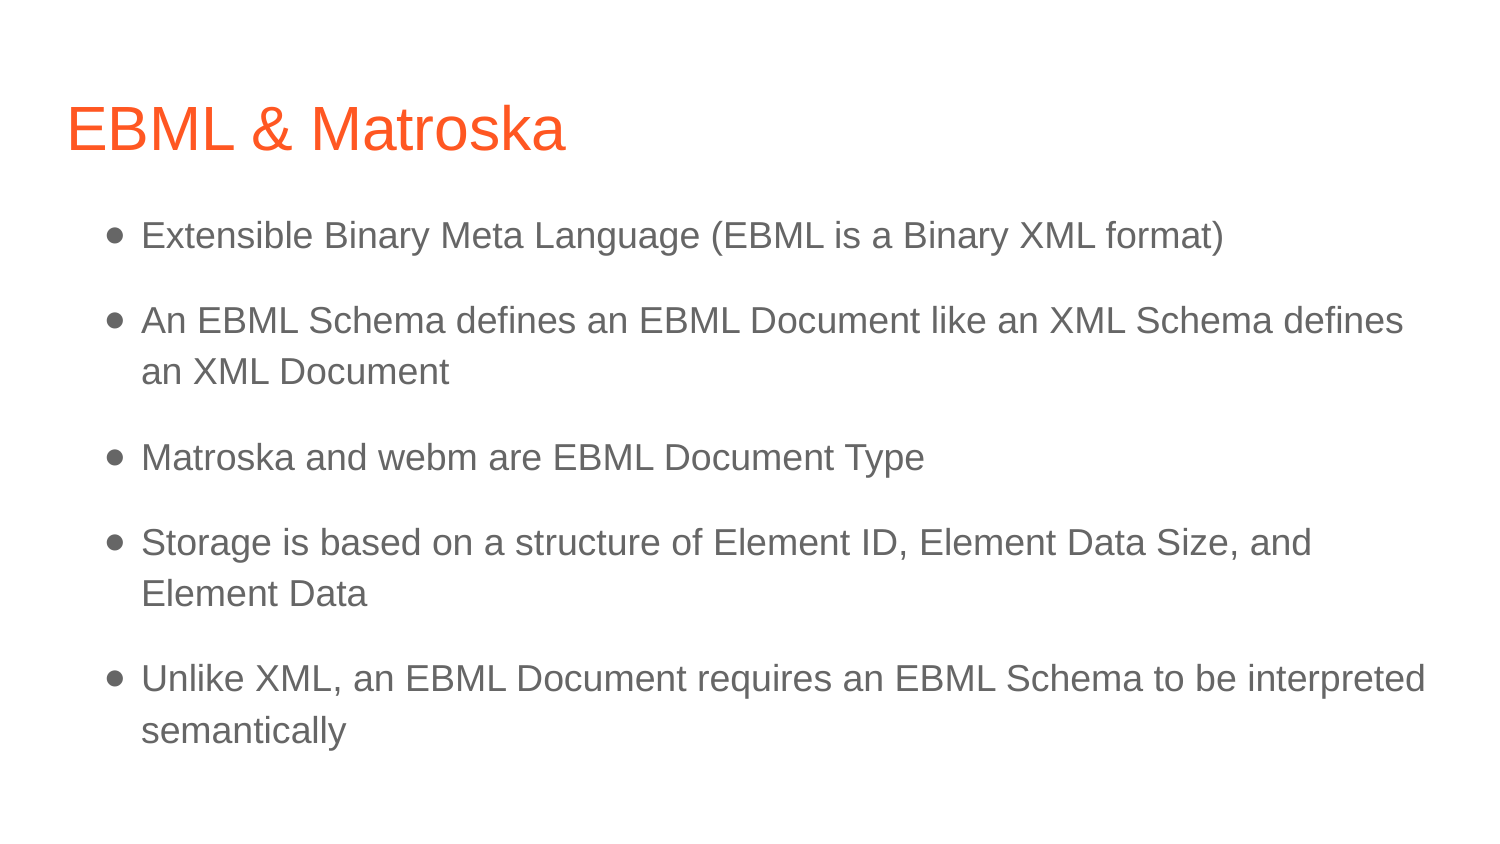

# EBML & Matroska
Extensible Binary Meta Language (EBML is a Binary XML format)
An EBML Schema defines an EBML Document like an XML Schema defines an XML Document
Matroska and webm are EBML Document Type
Storage is based on a structure of Element ID, Element Data Size, and Element Data
Unlike XML, an EBML Document requires an EBML Schema to be interpreted semantically